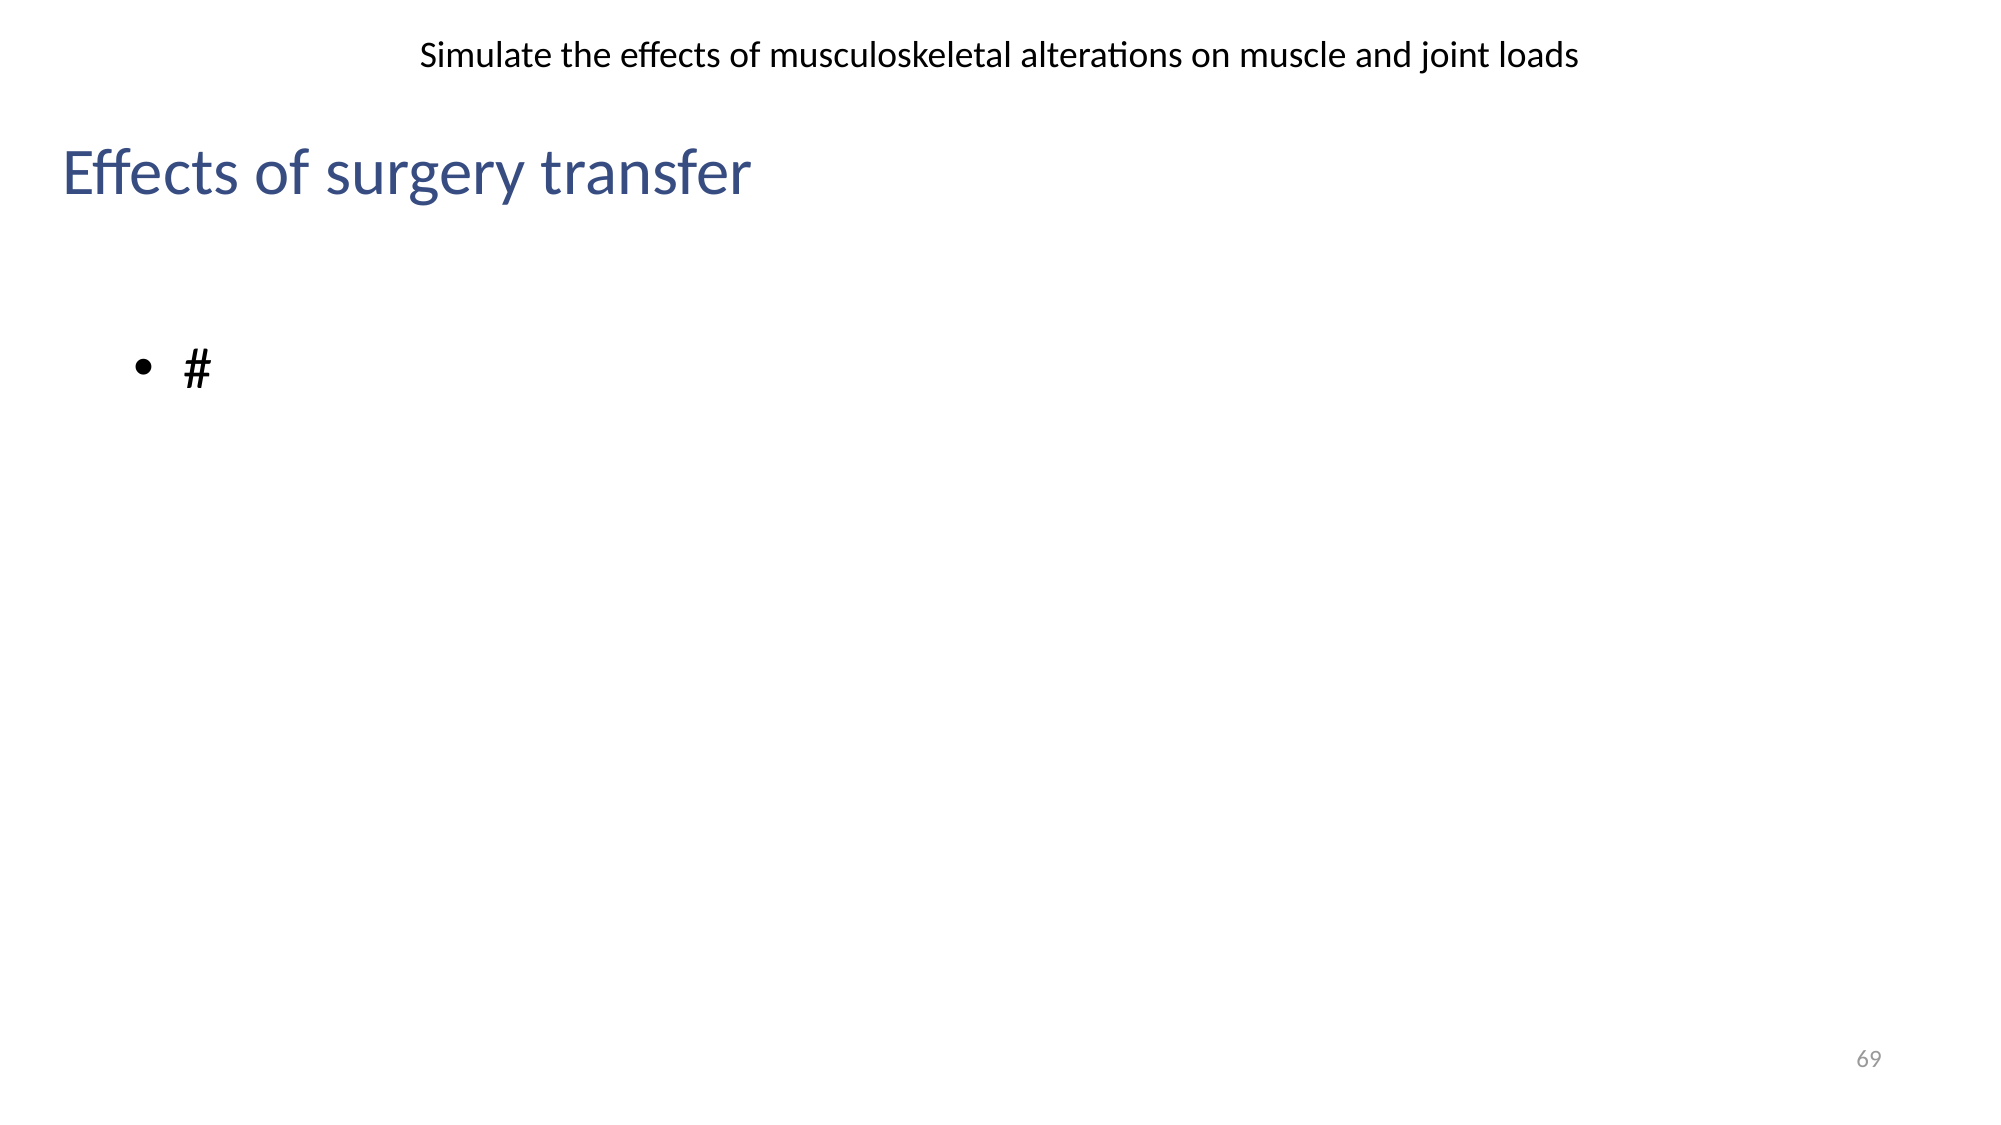

Simulate the effects of musculoskeletal alterations on muscle and joint loads
# Effects of surgery transfer
 #
69